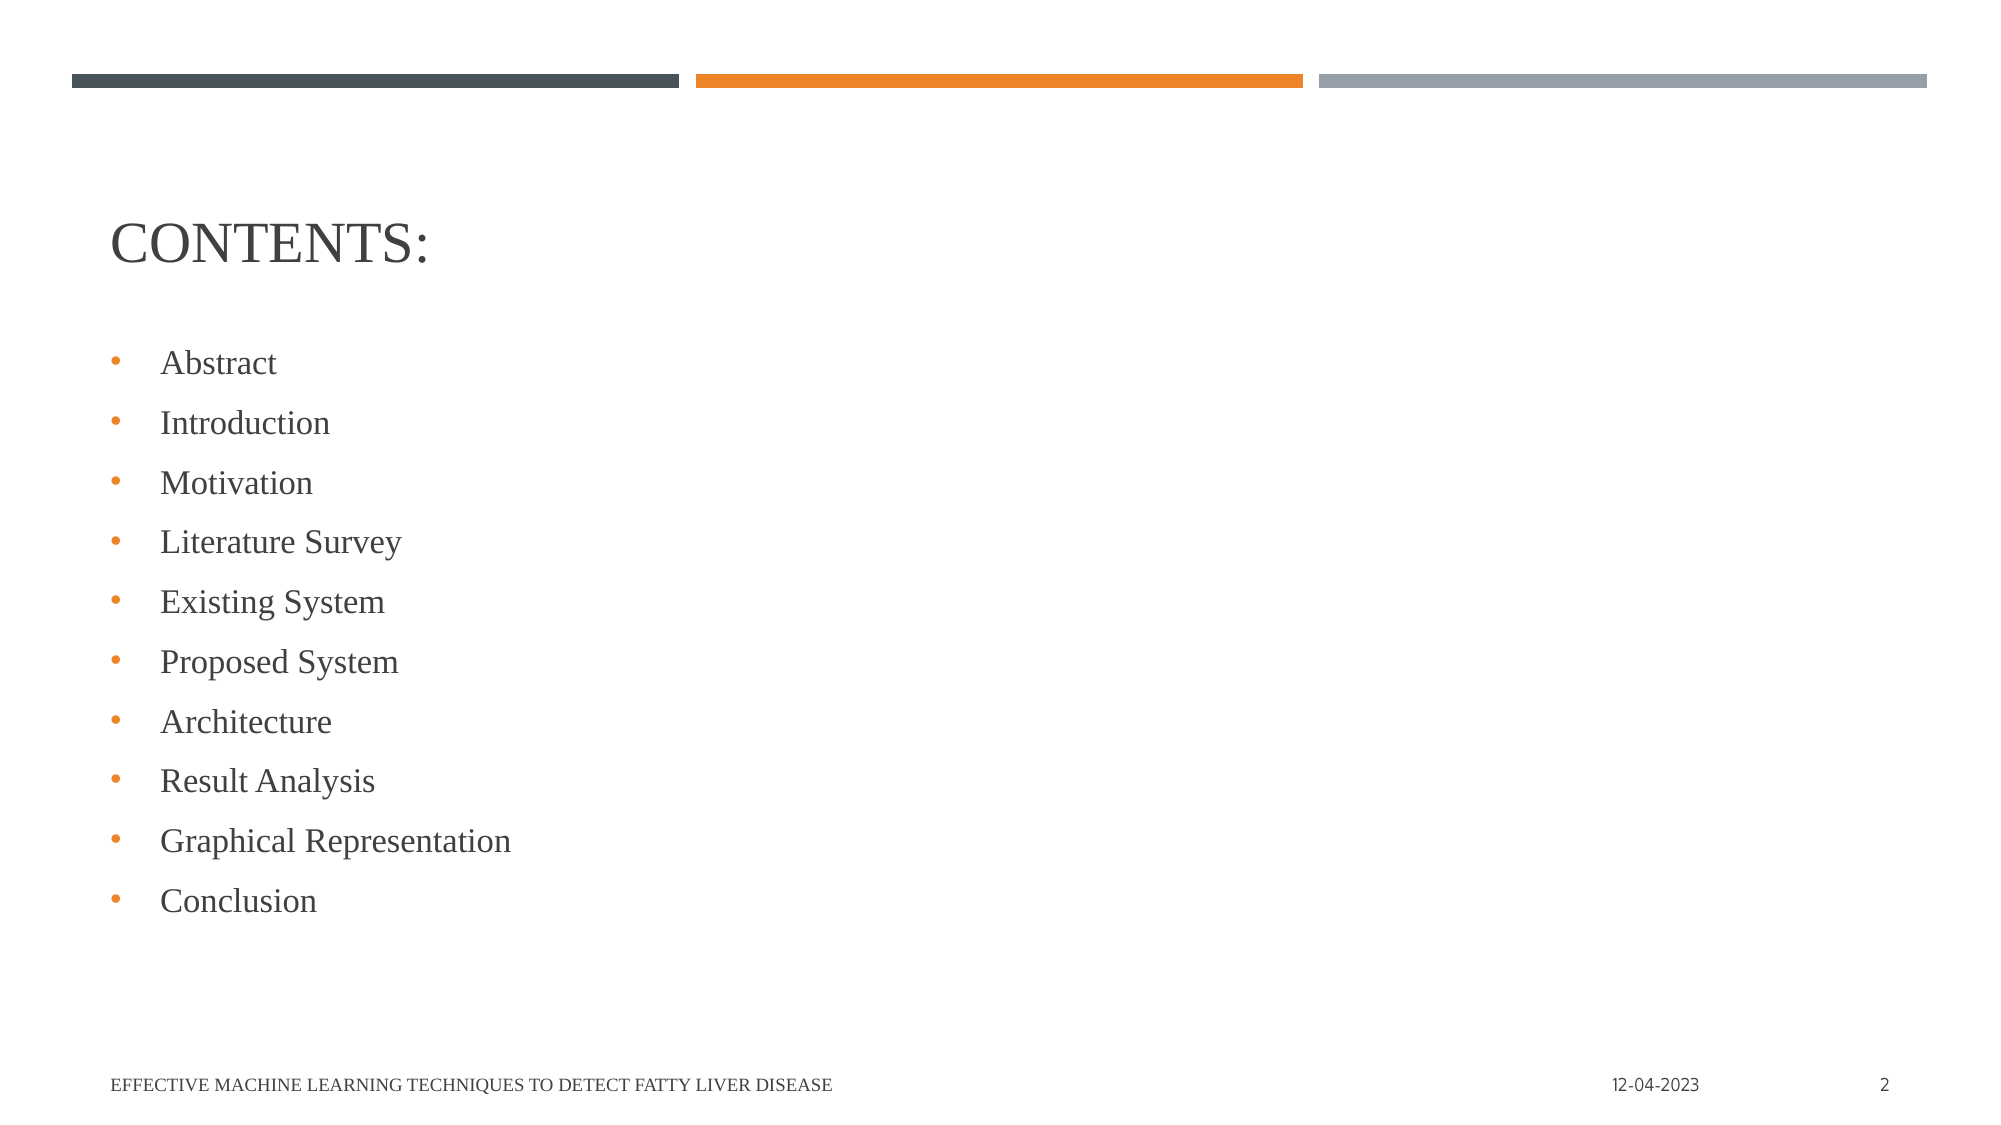

# Contents:
Abstract
Introduction
Motivation
Literature Survey
Existing System
Proposed System
Architecture
Result Analysis
Graphical Representation
Conclusion
Effective Machine Learning Techniques To Detect Fatty Liver Disease
12-04-2023
2